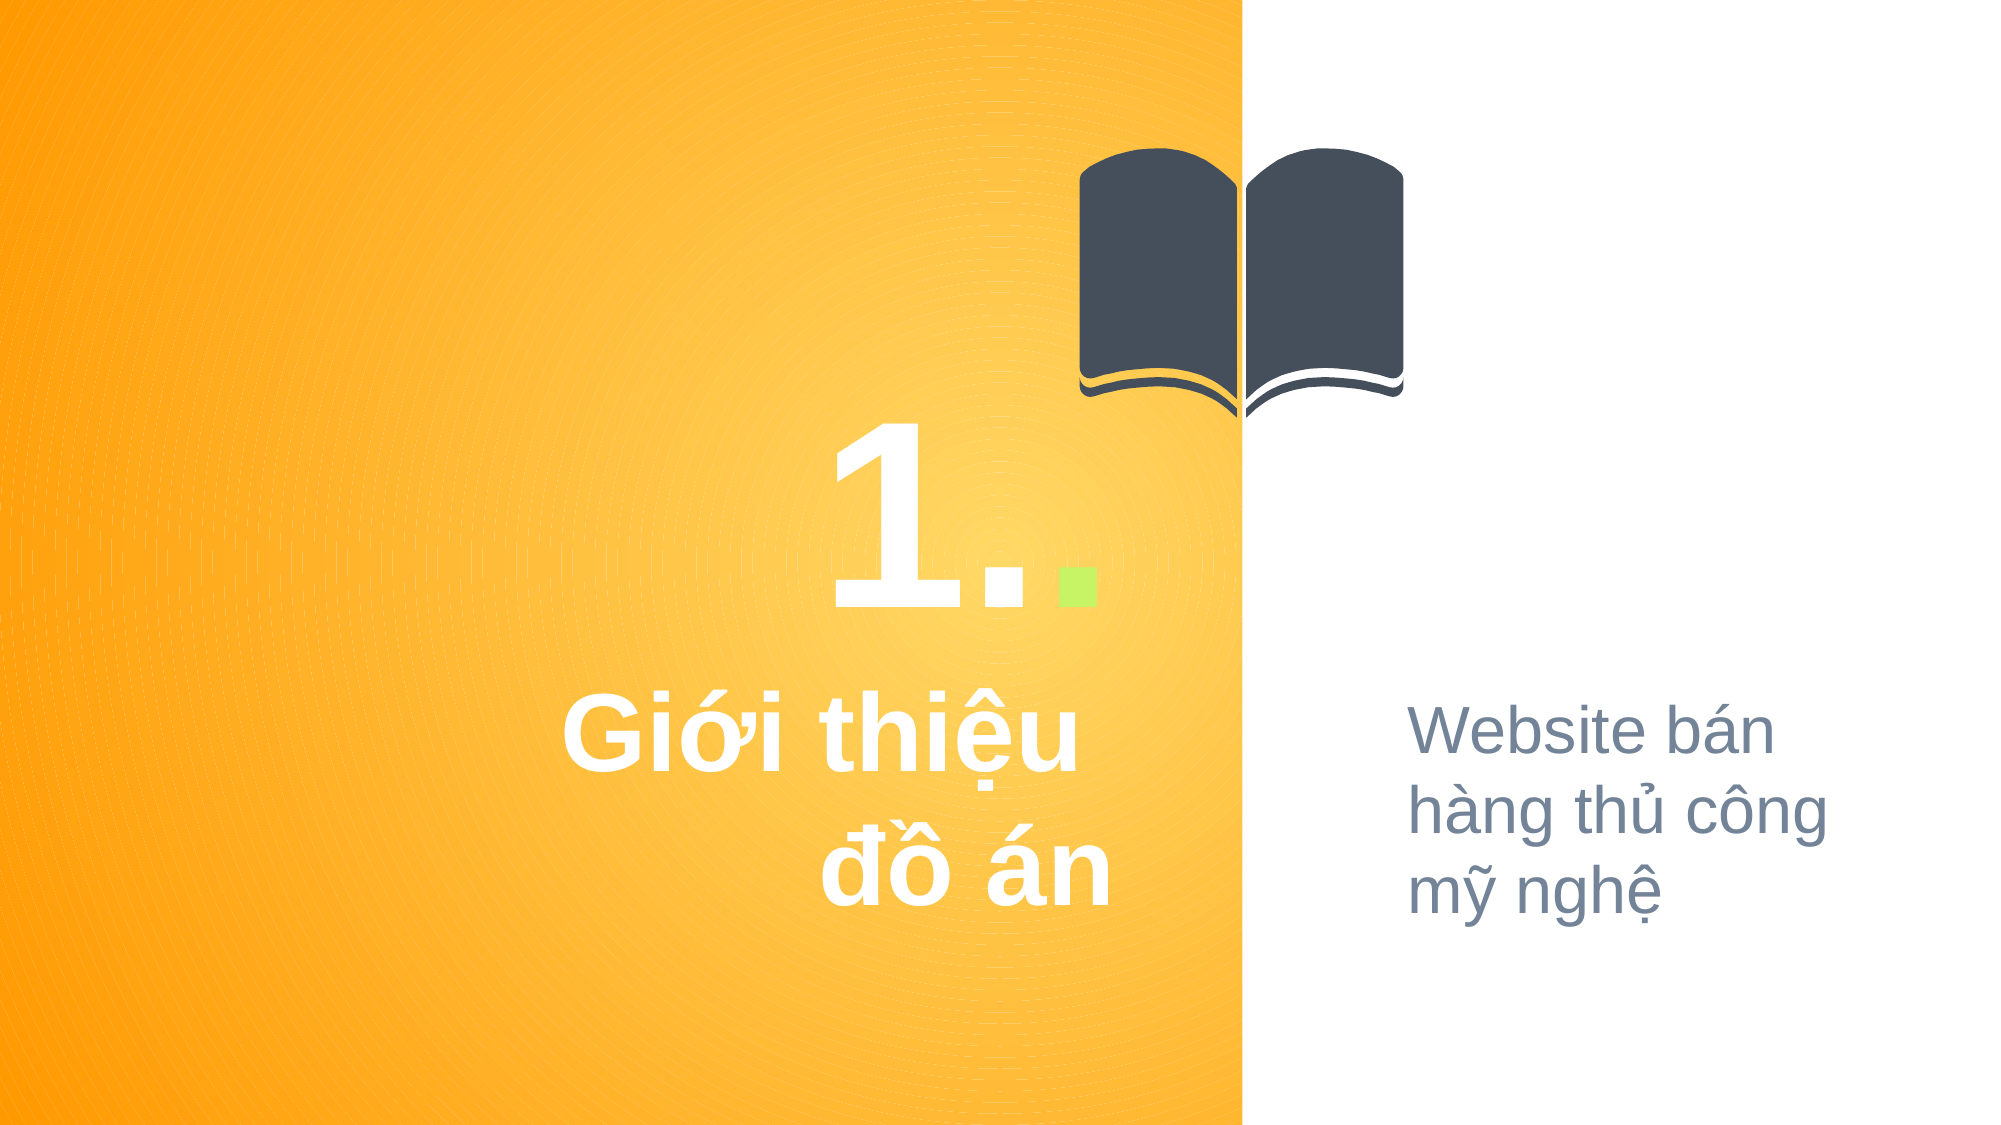

Website bán hàng thủ công mỹ nghệ
# 1..
Giới thiệu
đồ án